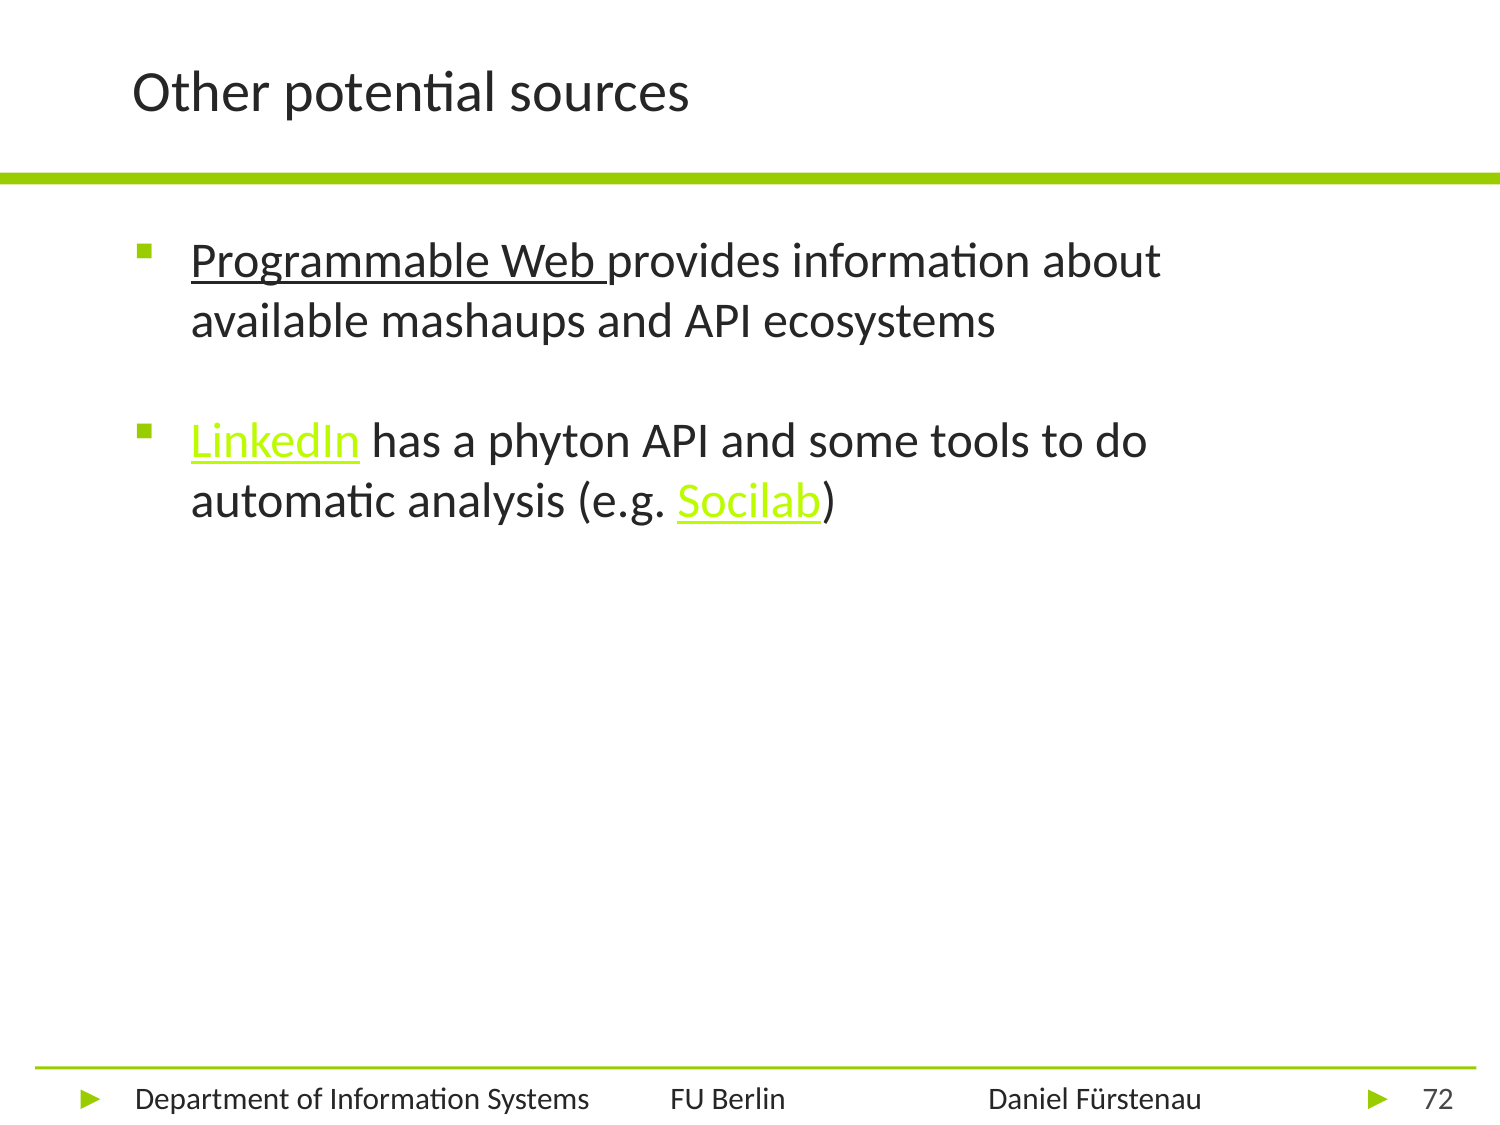

# Other potential sources
Programmable Web provides information about available mashaups and API ecosystems

LinkedIn has a phyton API and some tools to do automatic analysis (e.g. Socilab)
72